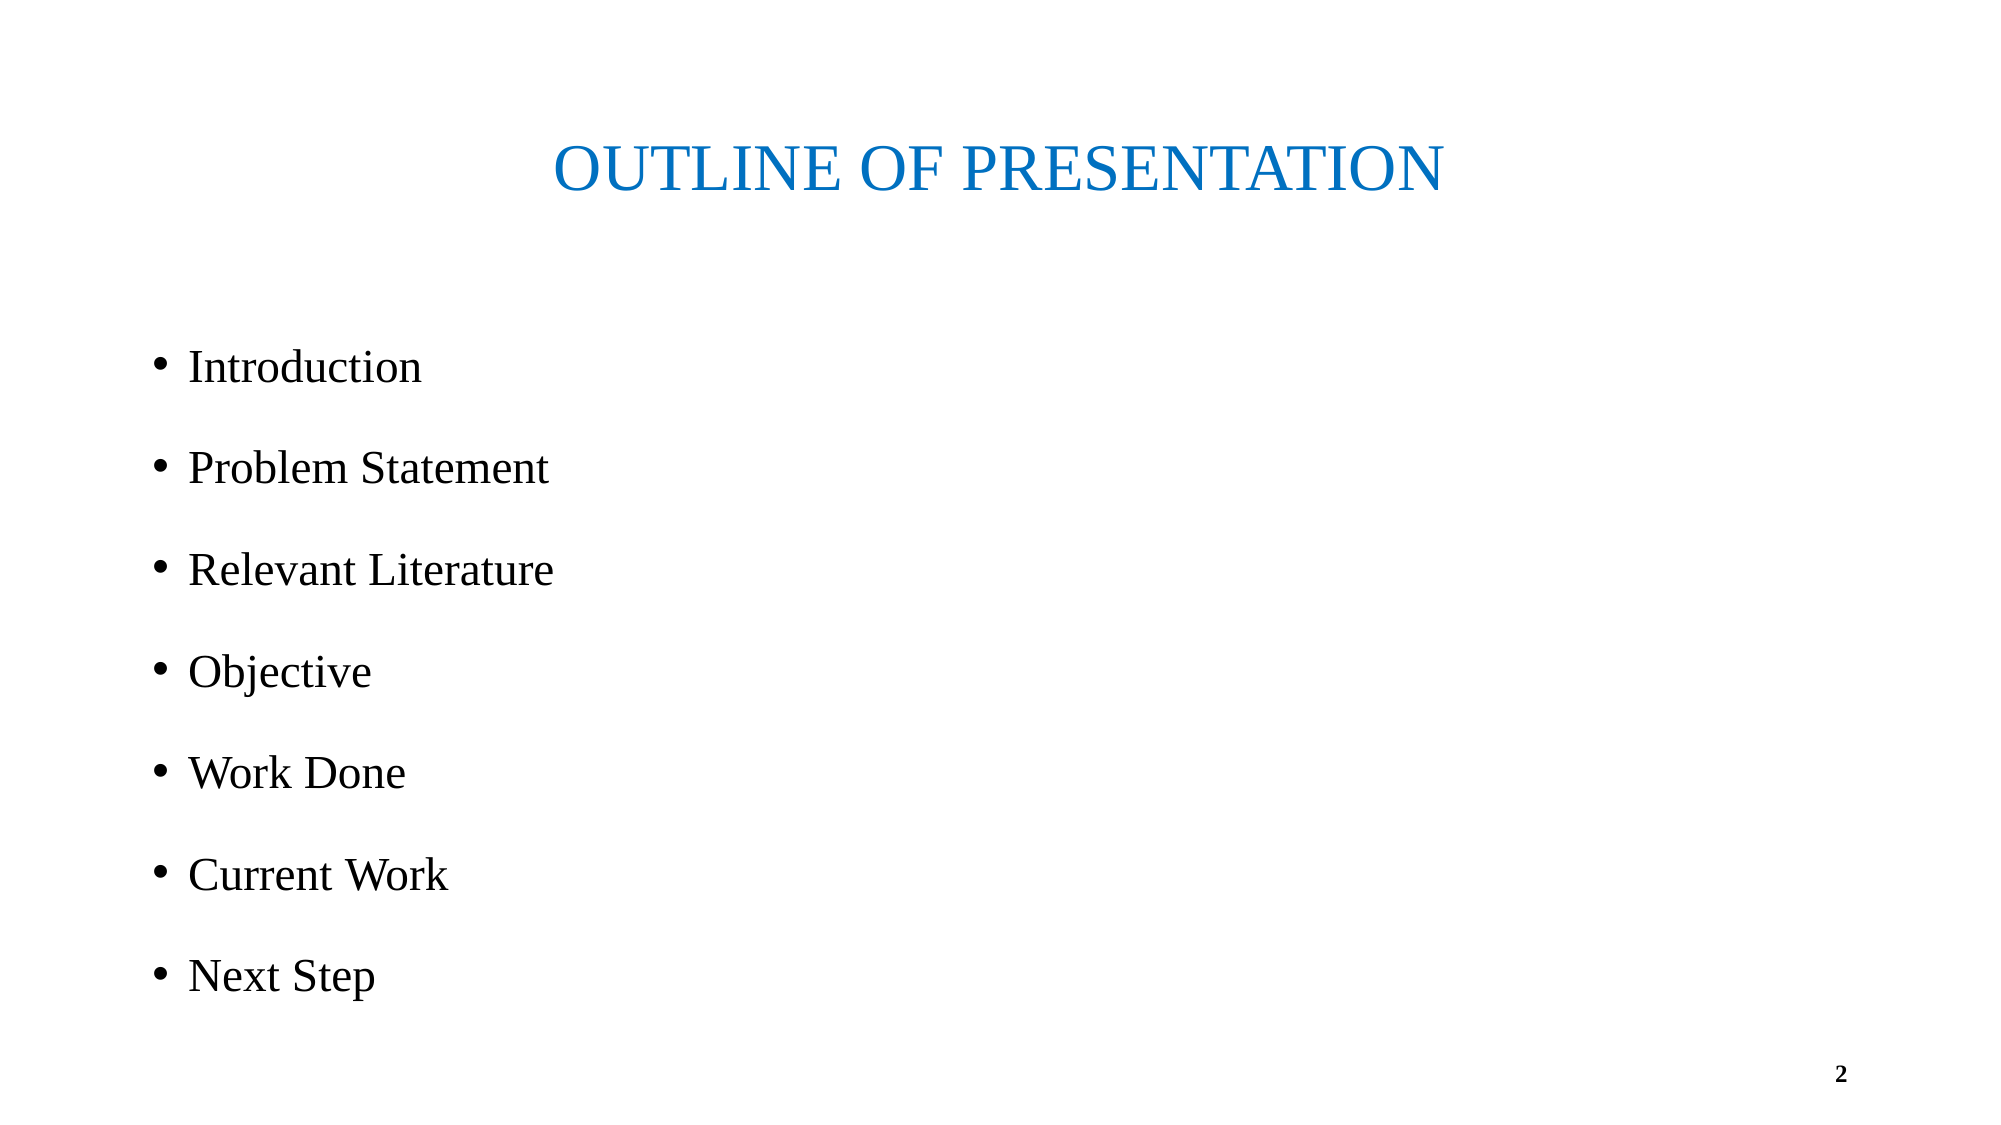

# OUTLINE OF PRESENTATION
Introduction
Problem Statement
Relevant Literature
Objective
Work Done
Current Work
Next Step

2